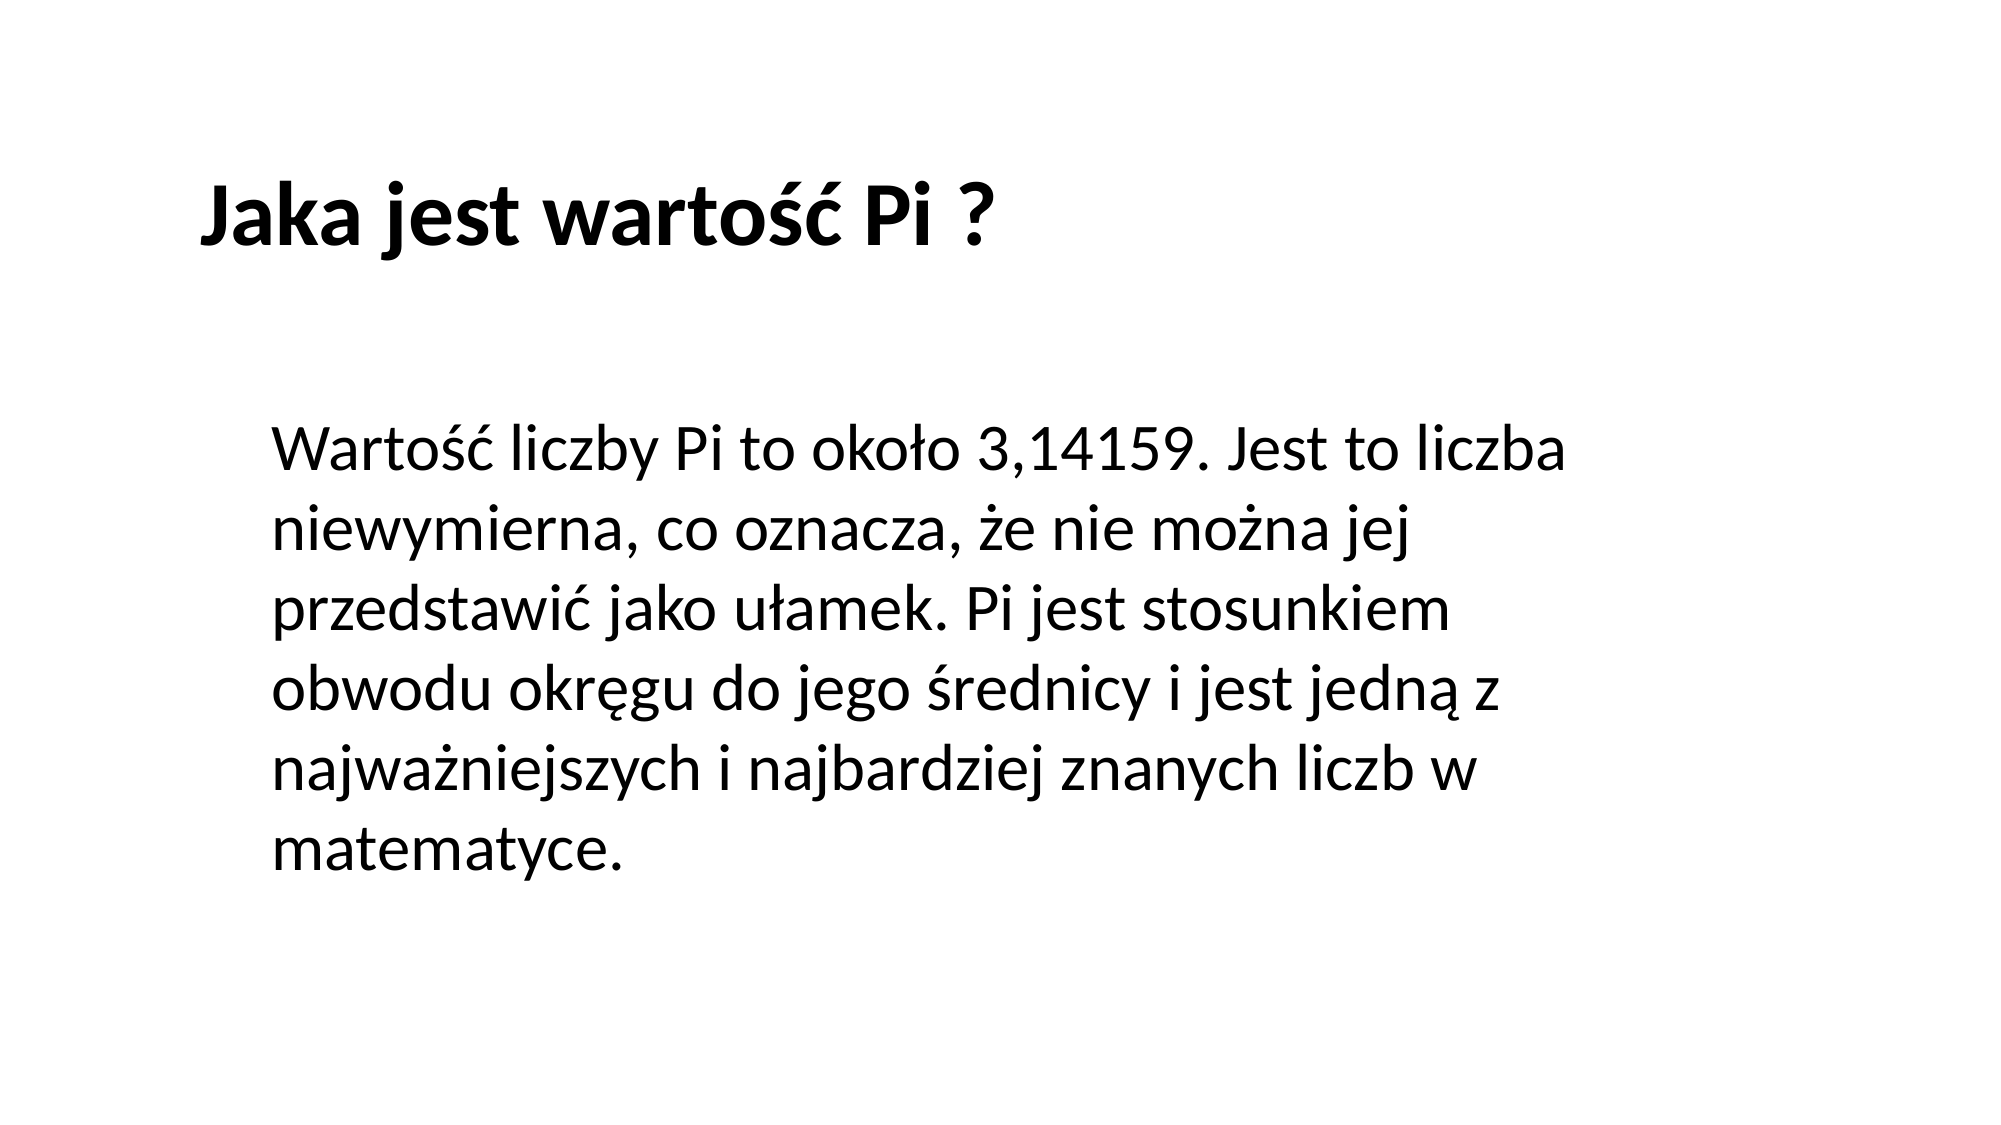

Jaka jest wartość Pi ?
Wartość liczby Pi to około 3,14159. Jest to liczba niewymierna, co oznacza, że nie można jej przedstawić jako ułamek. Pi jest stosunkiem obwodu okręgu do jego średnicy i jest jedną z najważniejszych i najbardziej znanych liczb w matematyce.